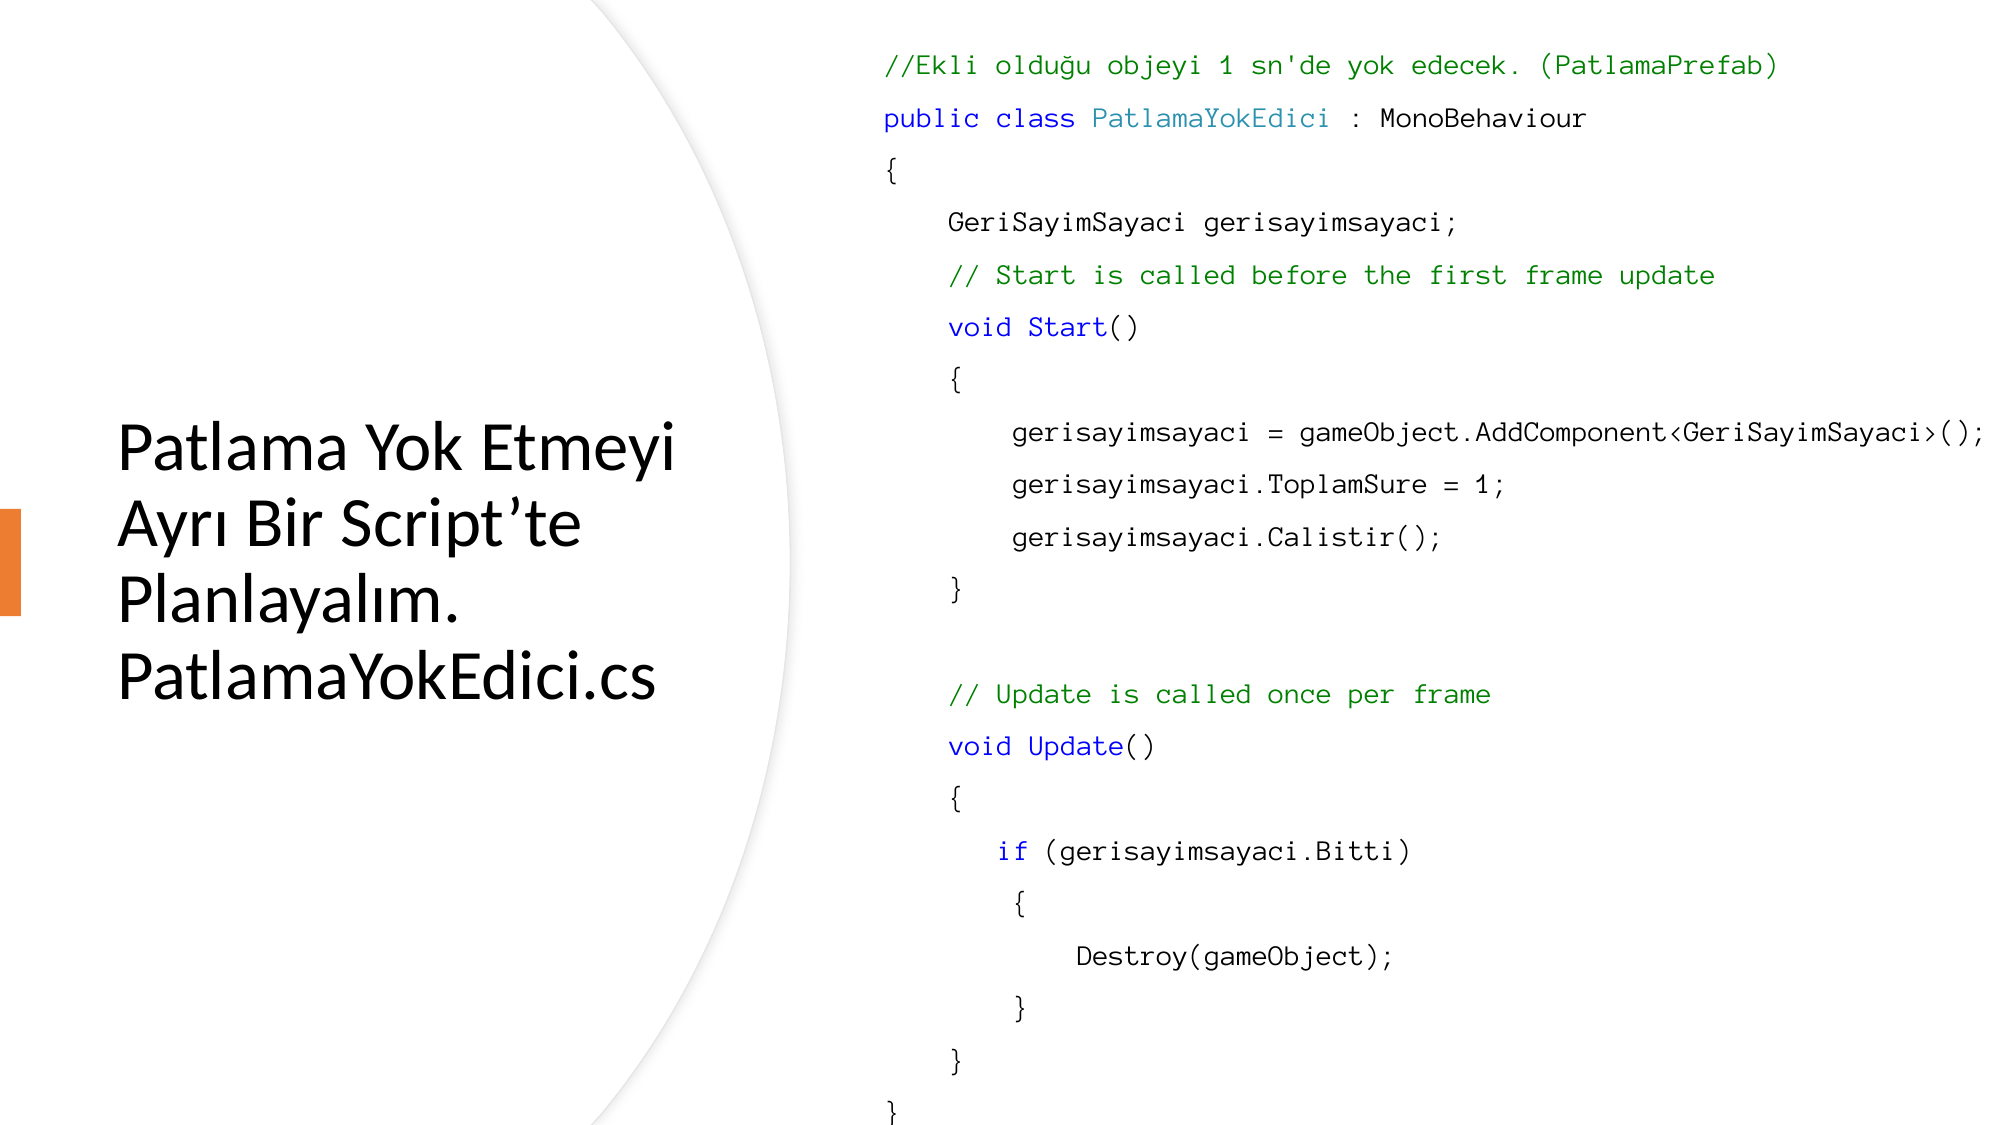

//Ekli olduğu objeyi 1 sn'de yok edecek. (PatlamaPrefab)
public class PatlamaYokEdici : MonoBehaviour
{
    GeriSayimSayaci gerisayimsayaci;
    // Start is called before the first frame update
    void Start()
    {
        gerisayimsayaci = gameObject.AddComponent<GeriSayimSayaci>();
        gerisayimsayaci.ToplamSure = 1;
        gerisayimsayaci.Calistir();
    }

    // Update is called once per frame
    void Update()
    {
       if (gerisayimsayaci.Bitti)
        {
            Destroy(gameObject);
        }
    }
}

# Patlama Yok Etmeyi Ayrı Bir Script’te Planlayalım. PatlamaYokEdici.cs